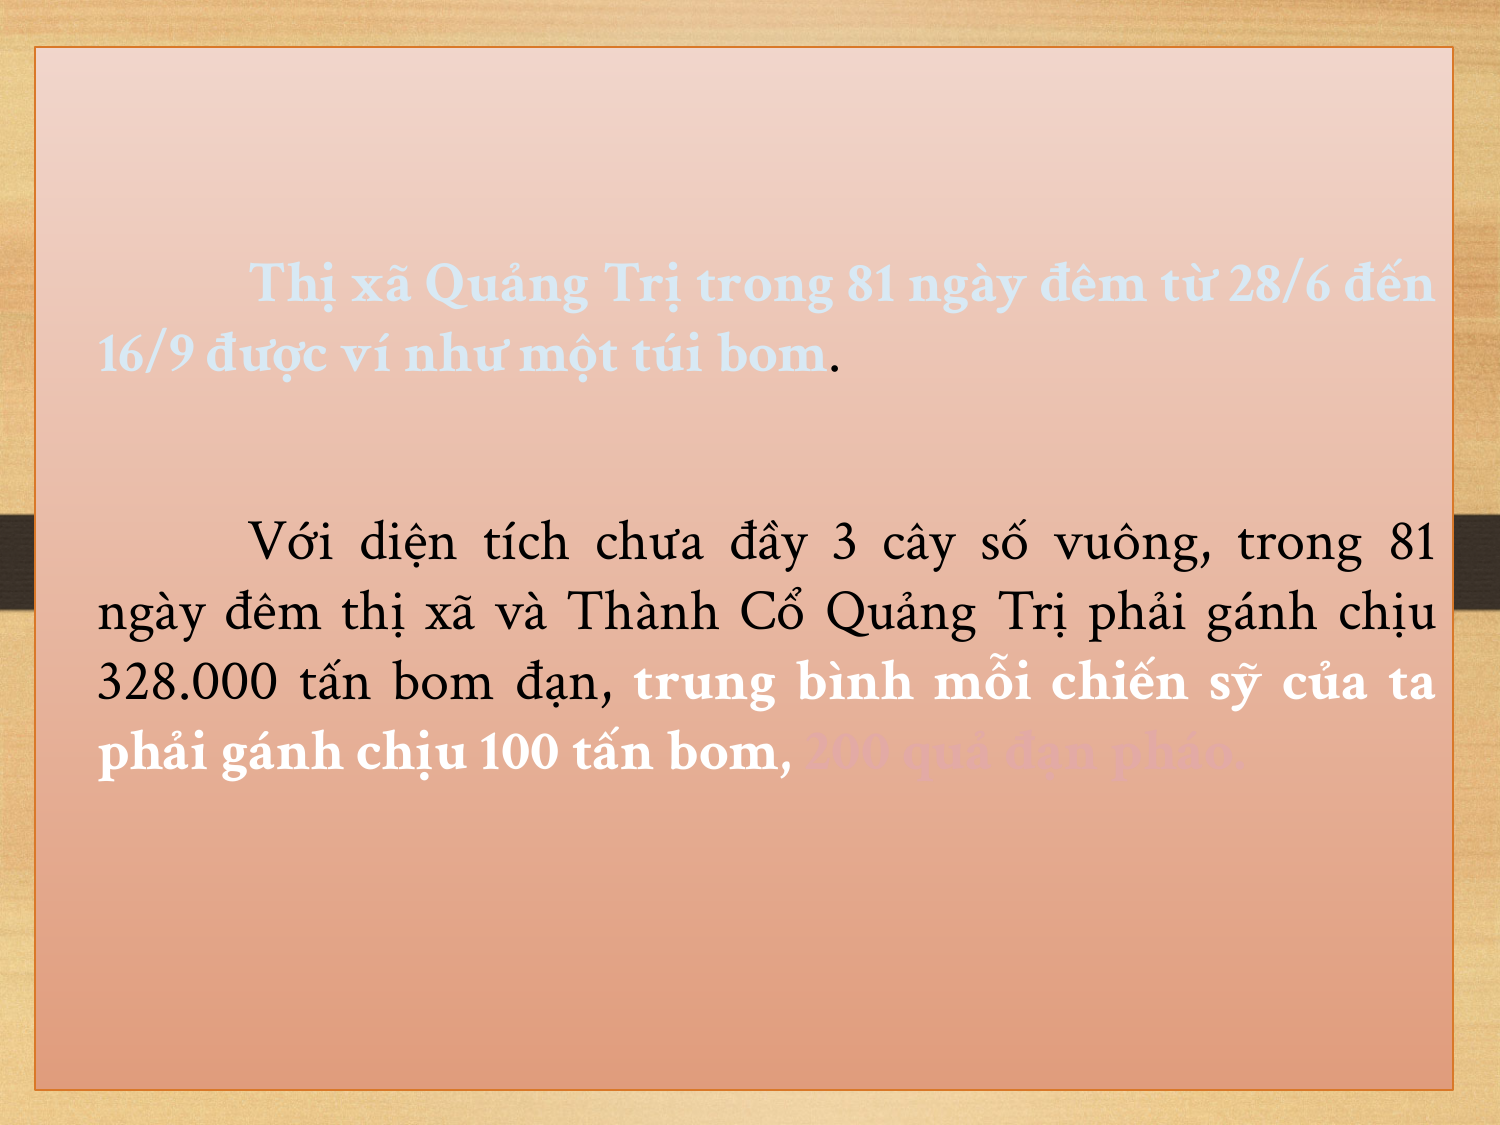

Thị xã Quảng Trị trong 81 ngày đêm từ 28/6 đến 16/9 được ví như một túi bom.

		Với diện tích chưa đầy 3 cây số vuông, trong 81 ngày đêm thị xã và Thành Cổ Quảng Trị phải gánh chịu 328.000 tấn bom đạn, trung bình mỗi chiến sỹ của ta phải gánh chịu 100 tấn bom, 200 quả đạn pháo.